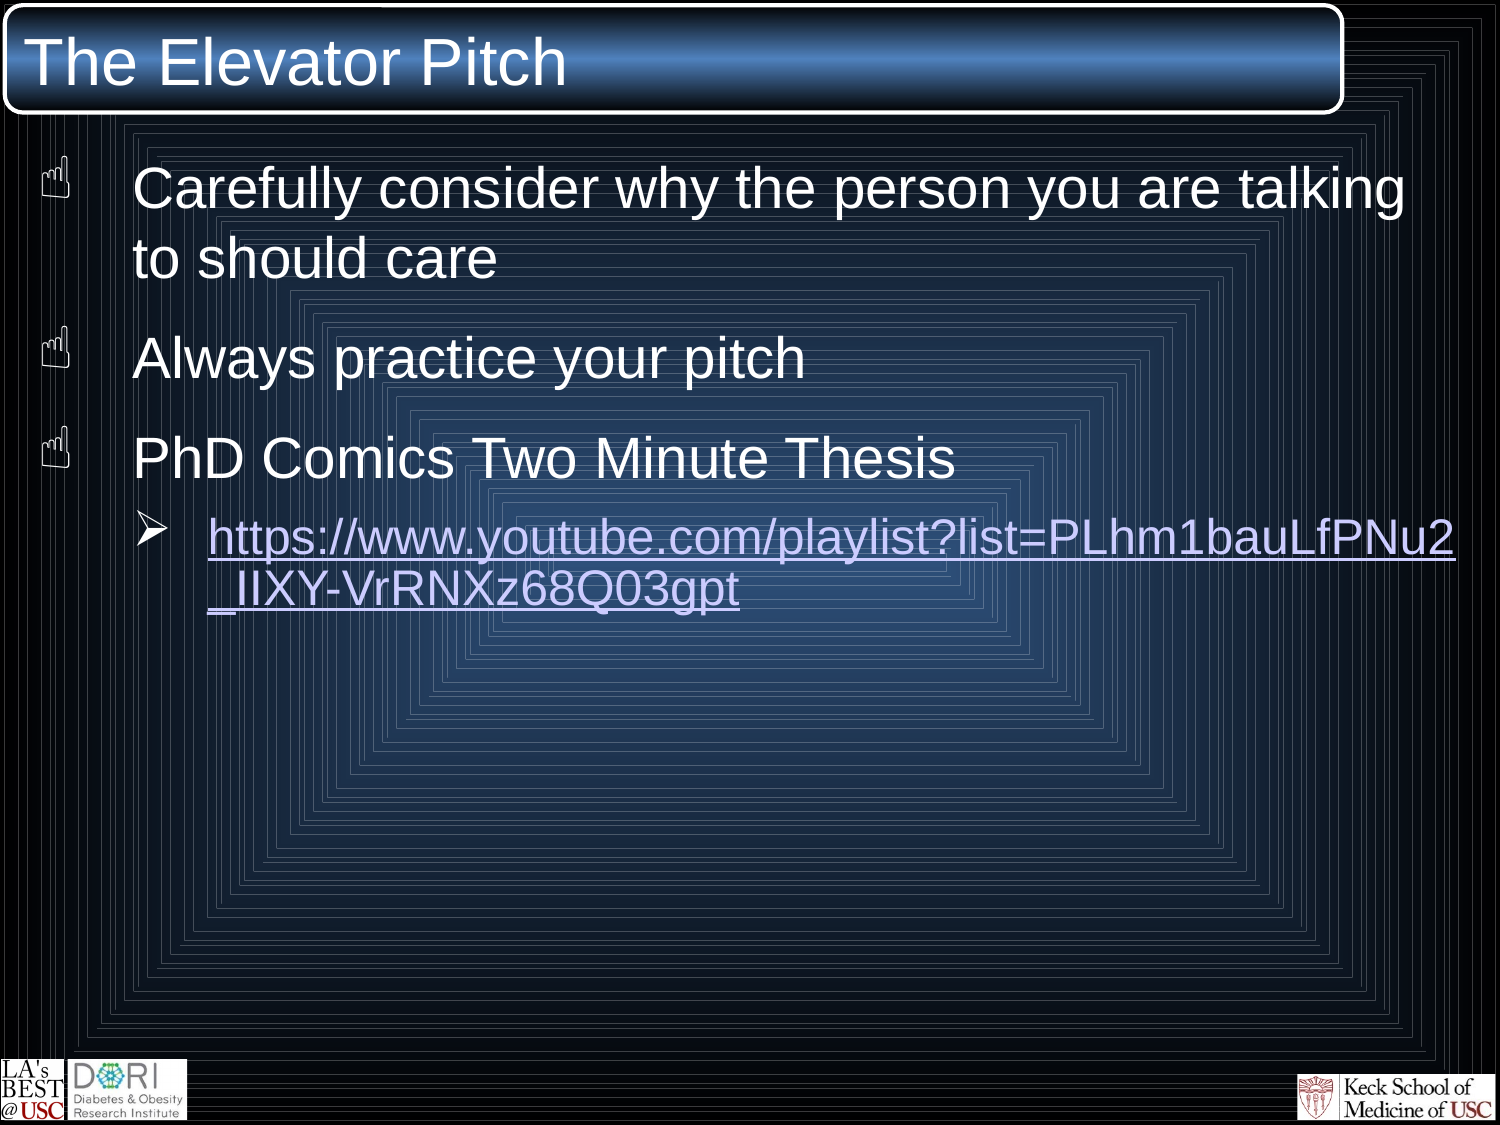

The Elevator Pitch
Carefully consider why the person you are talking to should care
Always practice your pitch
PhD Comics Two Minute Thesis
https://www.youtube.com/playlist?list=PLhm1bauLfPNu2_IIXY-VrRNXz68Q03gpt